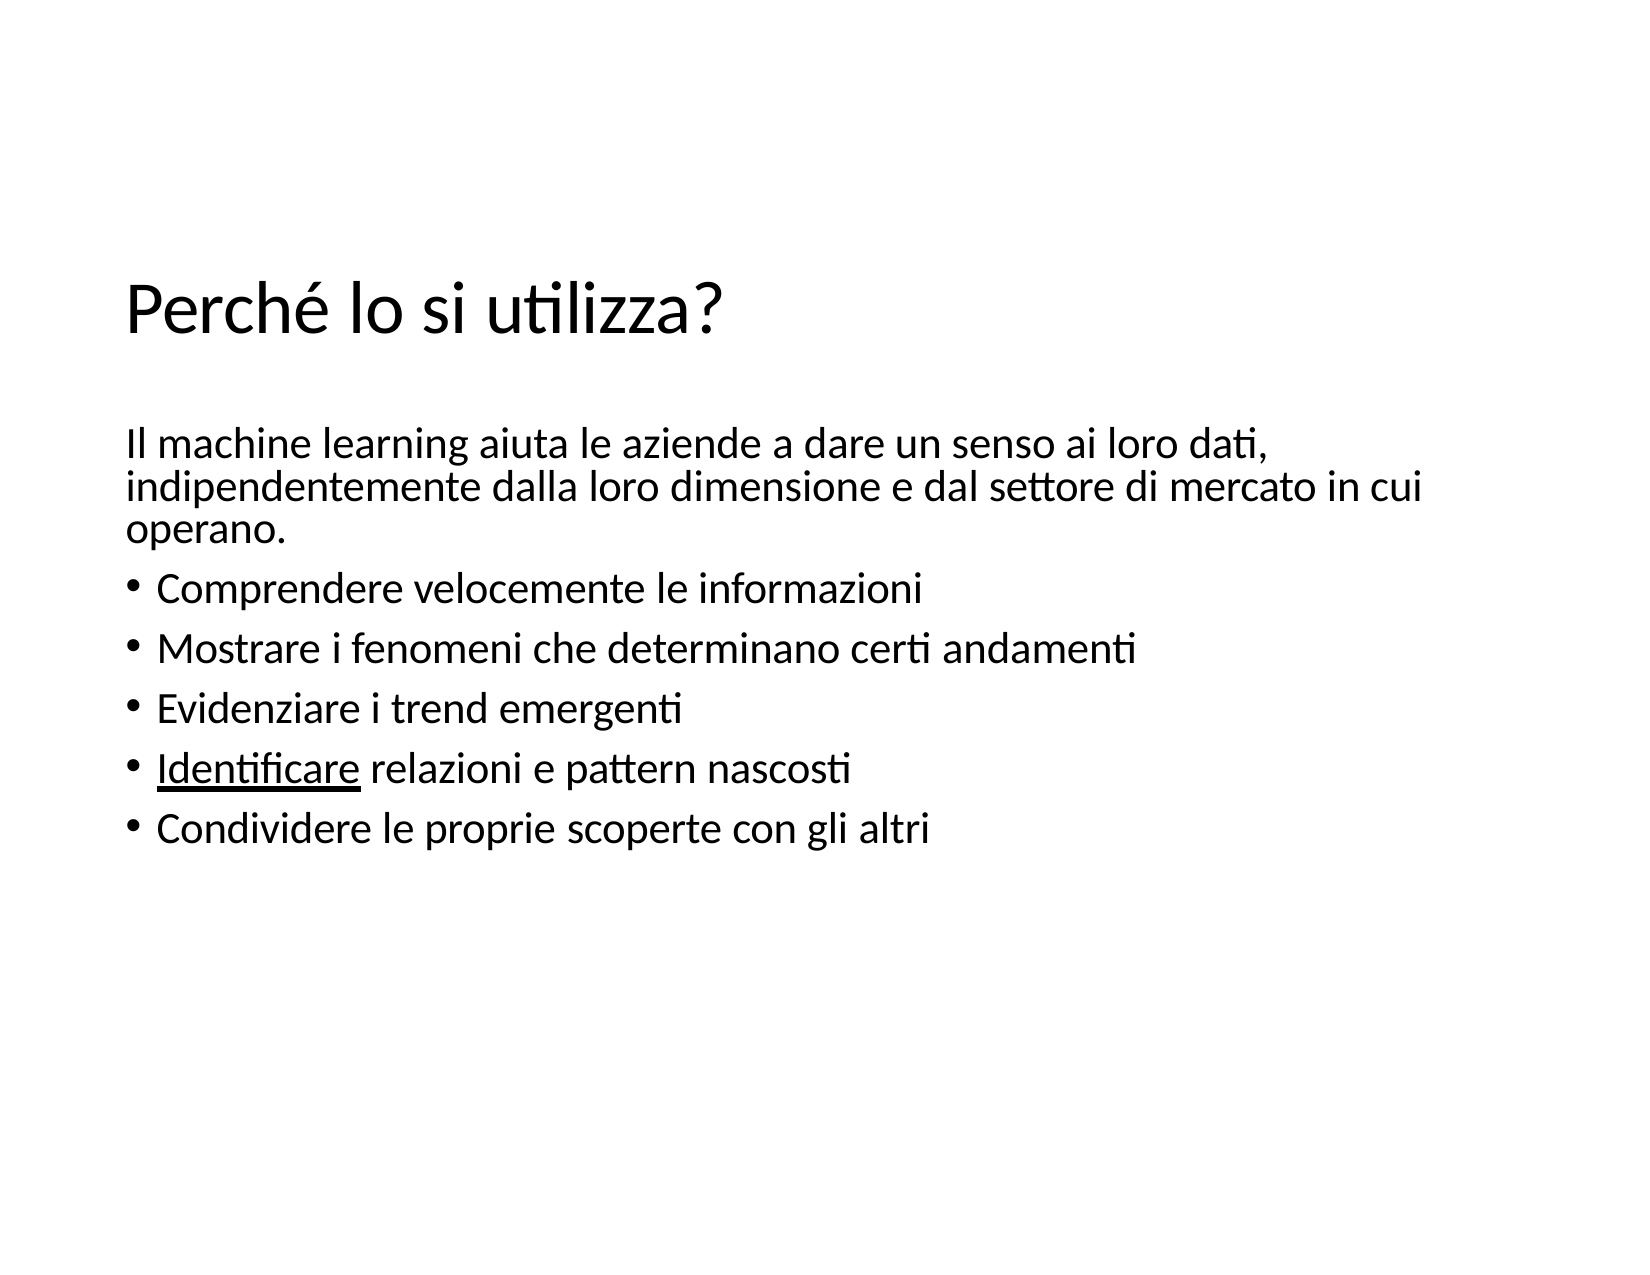

# Perché lo si utilizza?
Il machine learning aiuta le aziende a dare un senso ai loro dati,  indipendentemente dalla loro dimensione e dal settore di mercato in cui  operano.
Comprendere velocemente le informazioni
Mostrare i fenomeni che determinano certi andamenti
Evidenziare i trend emergenti
Identificare relazioni e pattern nascosti
Condividere le proprie scoperte con gli altri